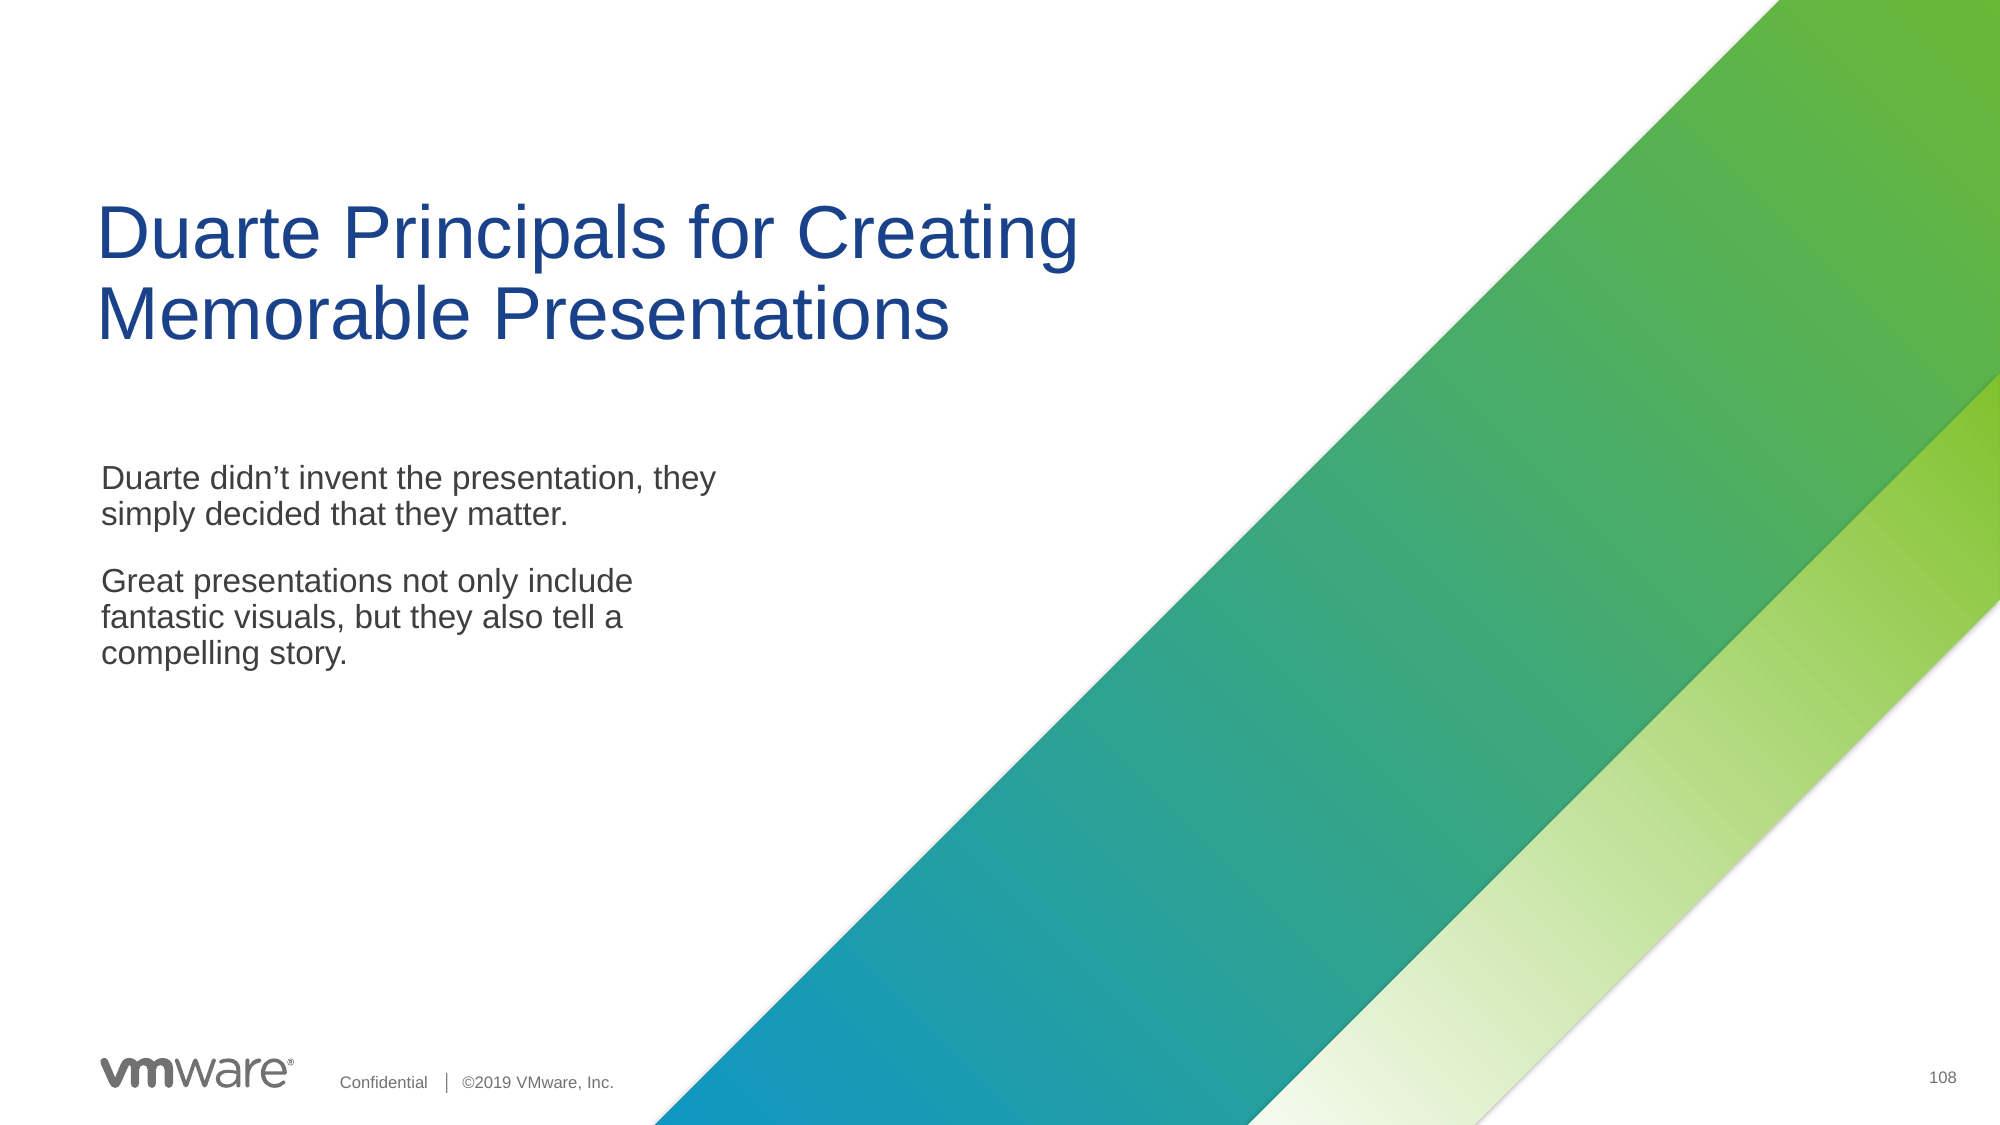

# Duarte Principals for Creating Memorable Presentations
Duarte didn’t invent the presentation, they simply decided that they matter.
Great presentations not only include fantastic visuals, but they also tell a compelling story.